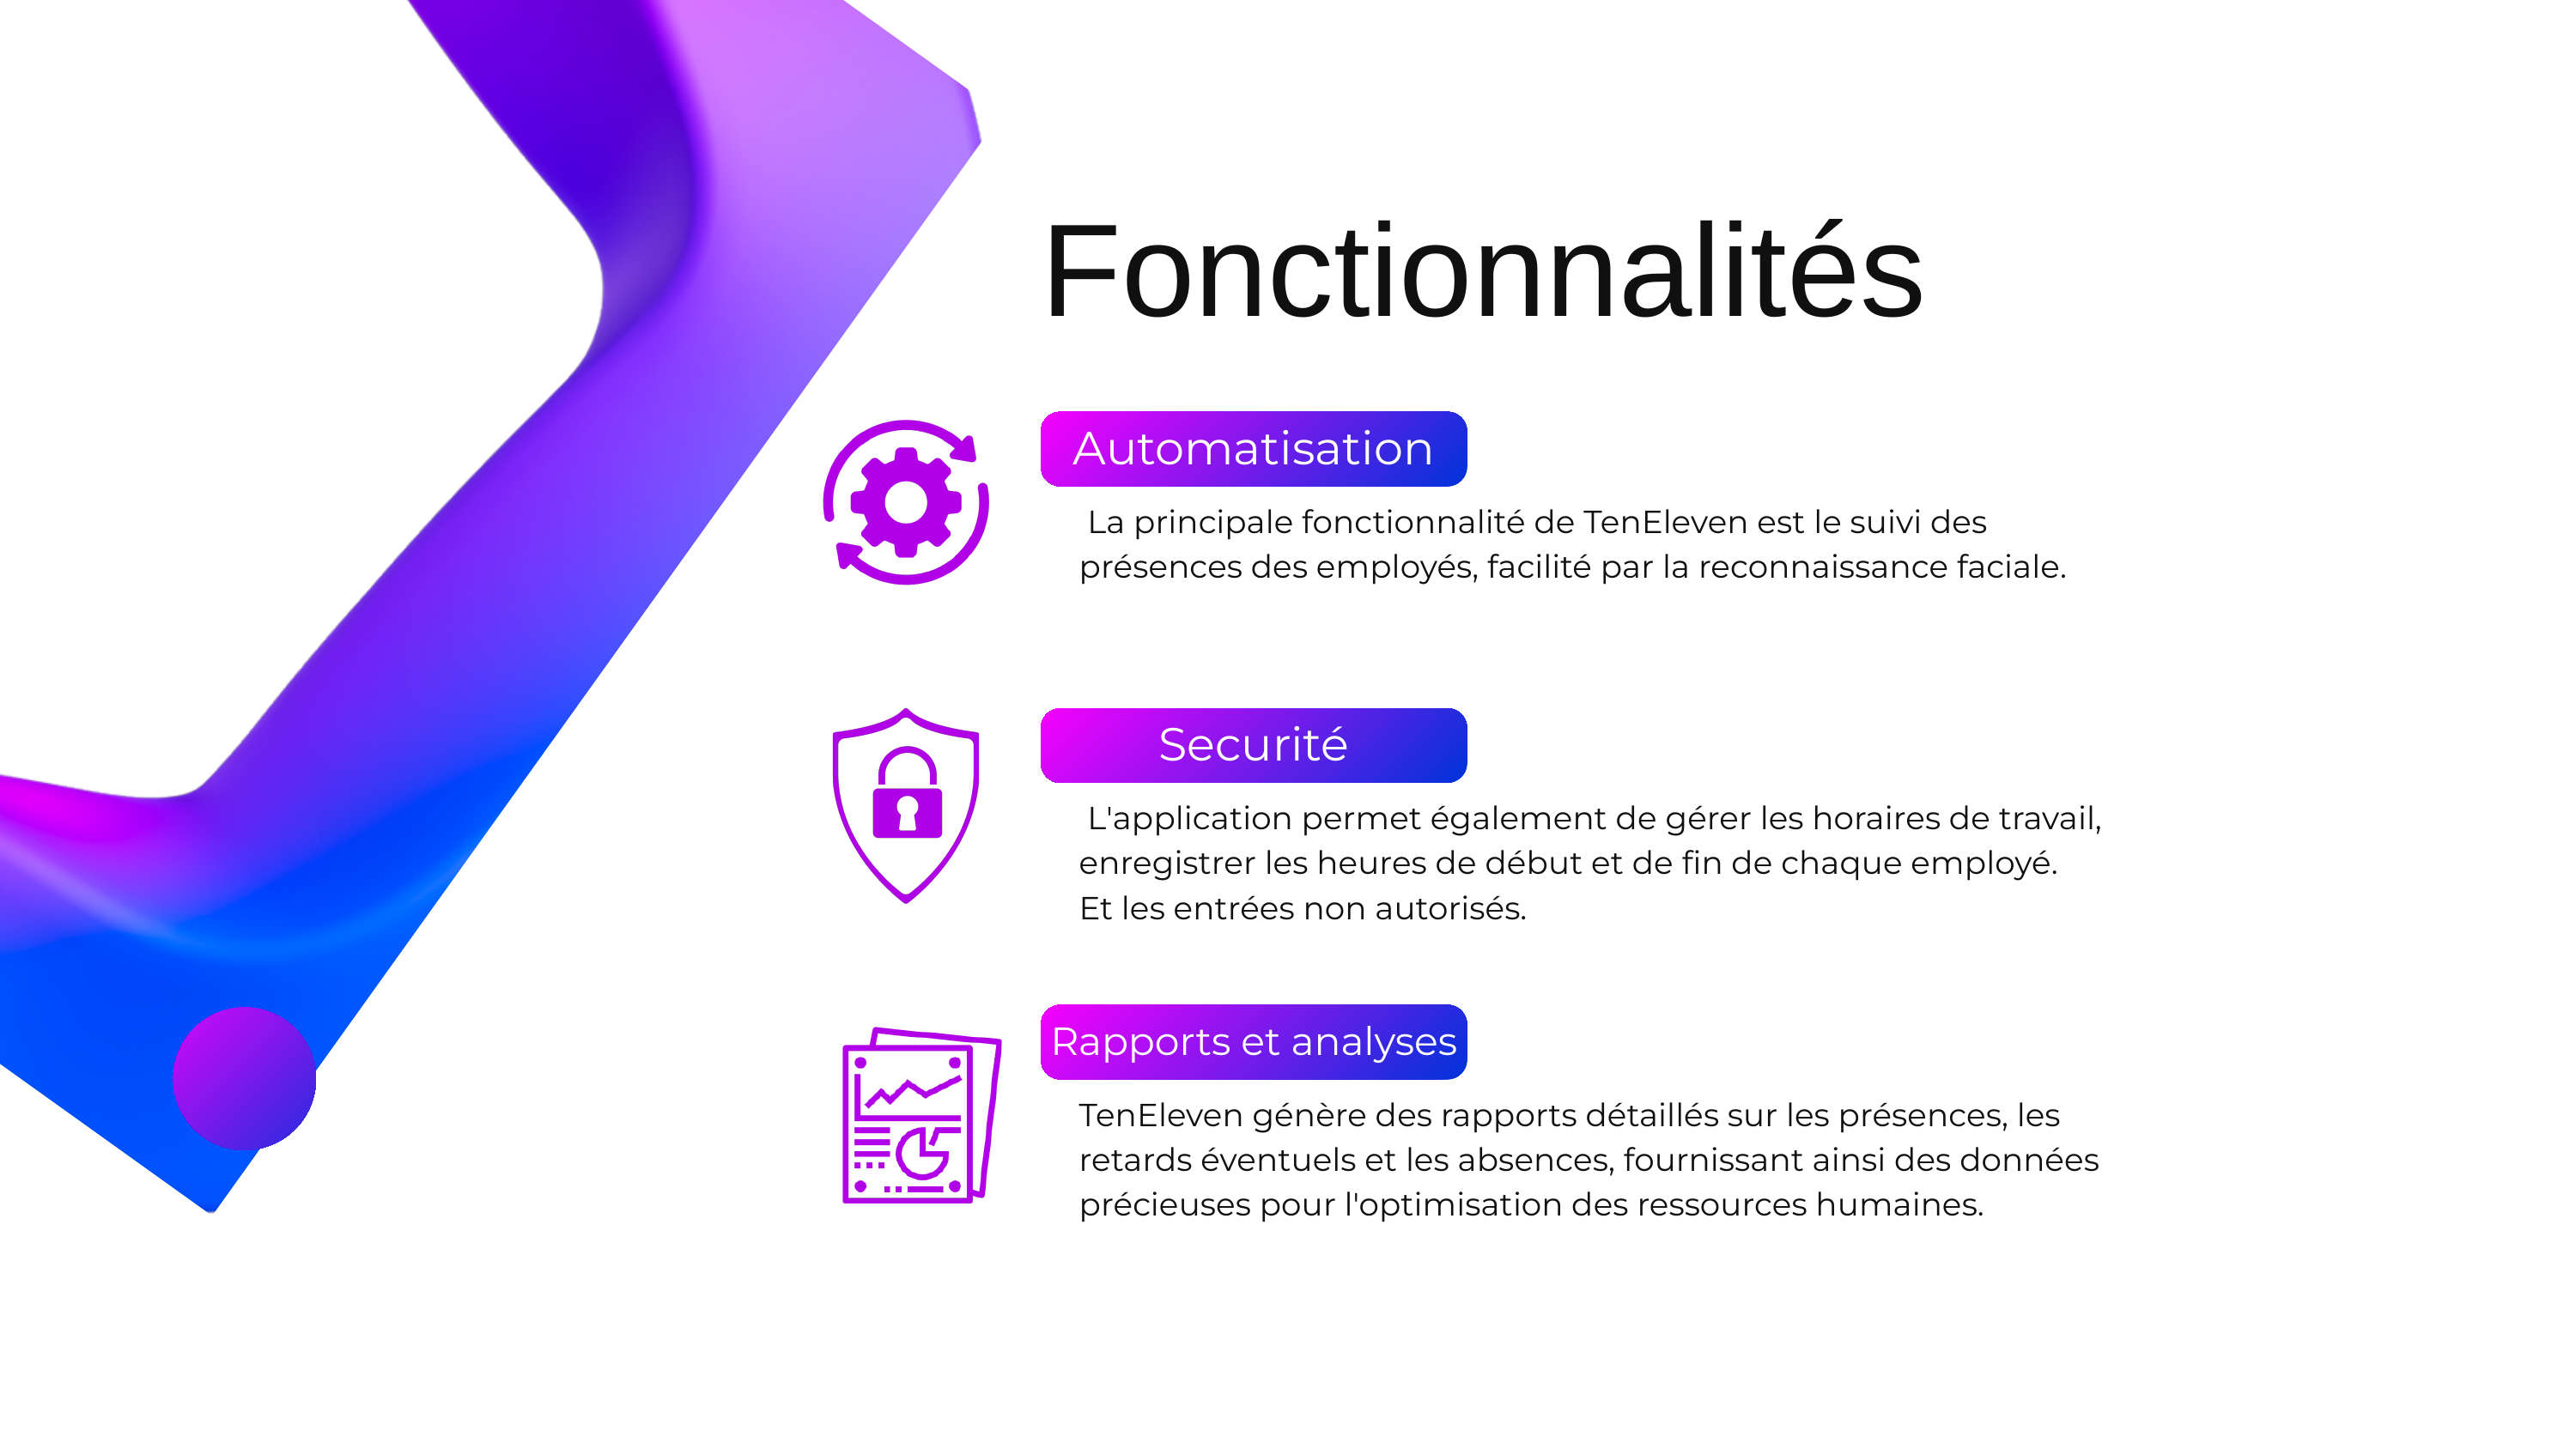

Fonctionnalités

Automatisation
 La principale fonctionnalité de TenEleven est le suivi des présences des employés, facilité par la reconnaissance faciale.

Securité
 L'application permet également de gérer les horaires de travail, enregistrer les heures de début et de fin de chaque employé.
Et les entrées non autorisés.

Rapports et analyses

TenEleven génère des rapports détaillés sur les présences, les retards éventuels et les absences, fournissant ainsi des données précieuses pour l'optimisation des ressources humaines.